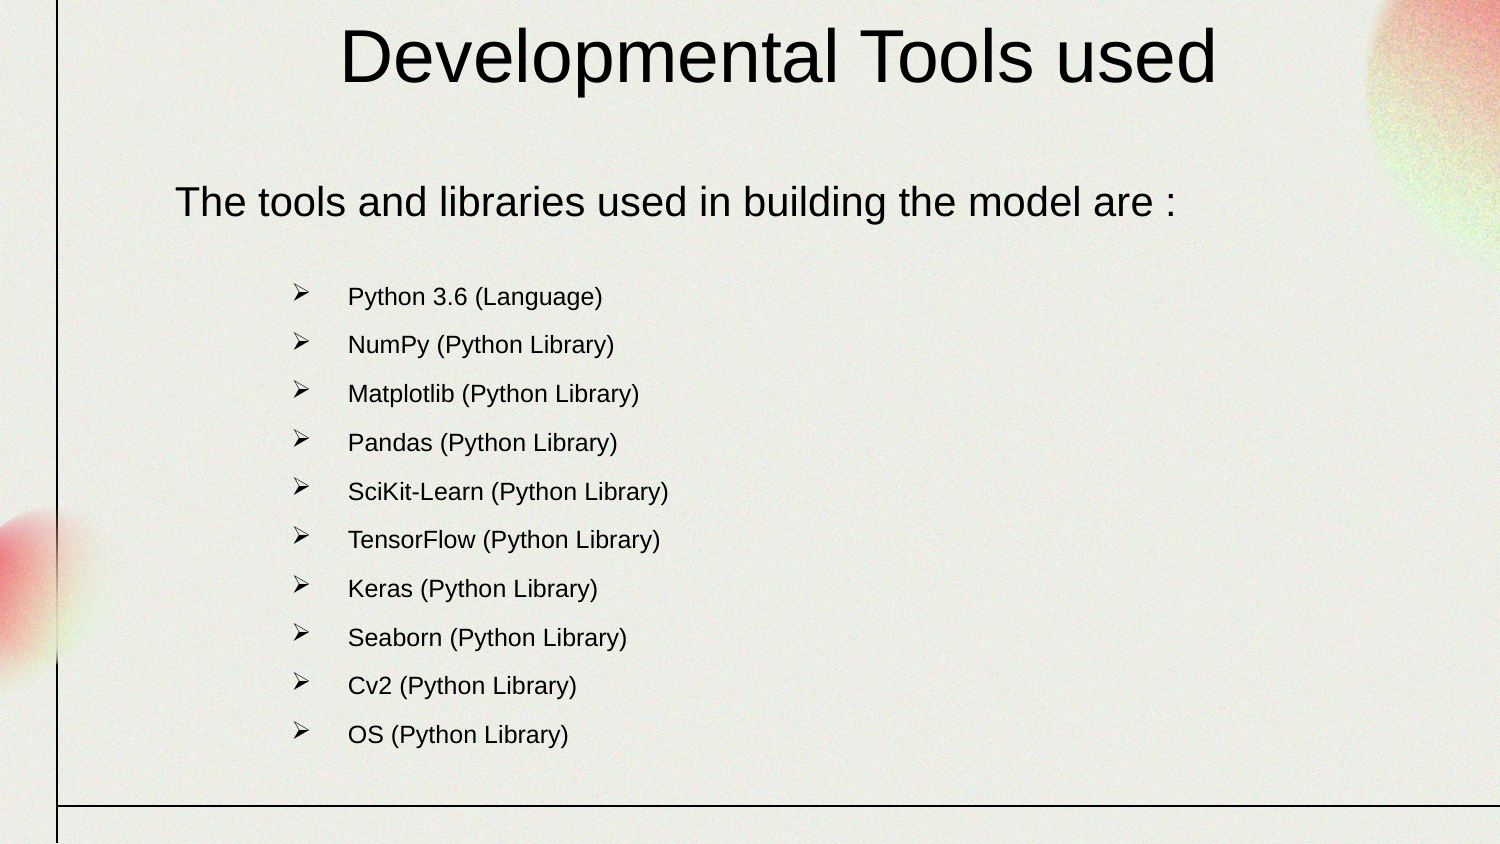

Developmental Tools used
The tools and libraries used in building the model are :

Python 3.6 (Language)
NumPy (Python Library)
Matplotlib (Python Library)
Pandas (Python Library)
SciKit-Learn (Python Library)
TensorFlow (Python Library)
Keras (Python Library)
Seaborn (Python Library)
Cv2 (Python Library)
OS (Python Library)